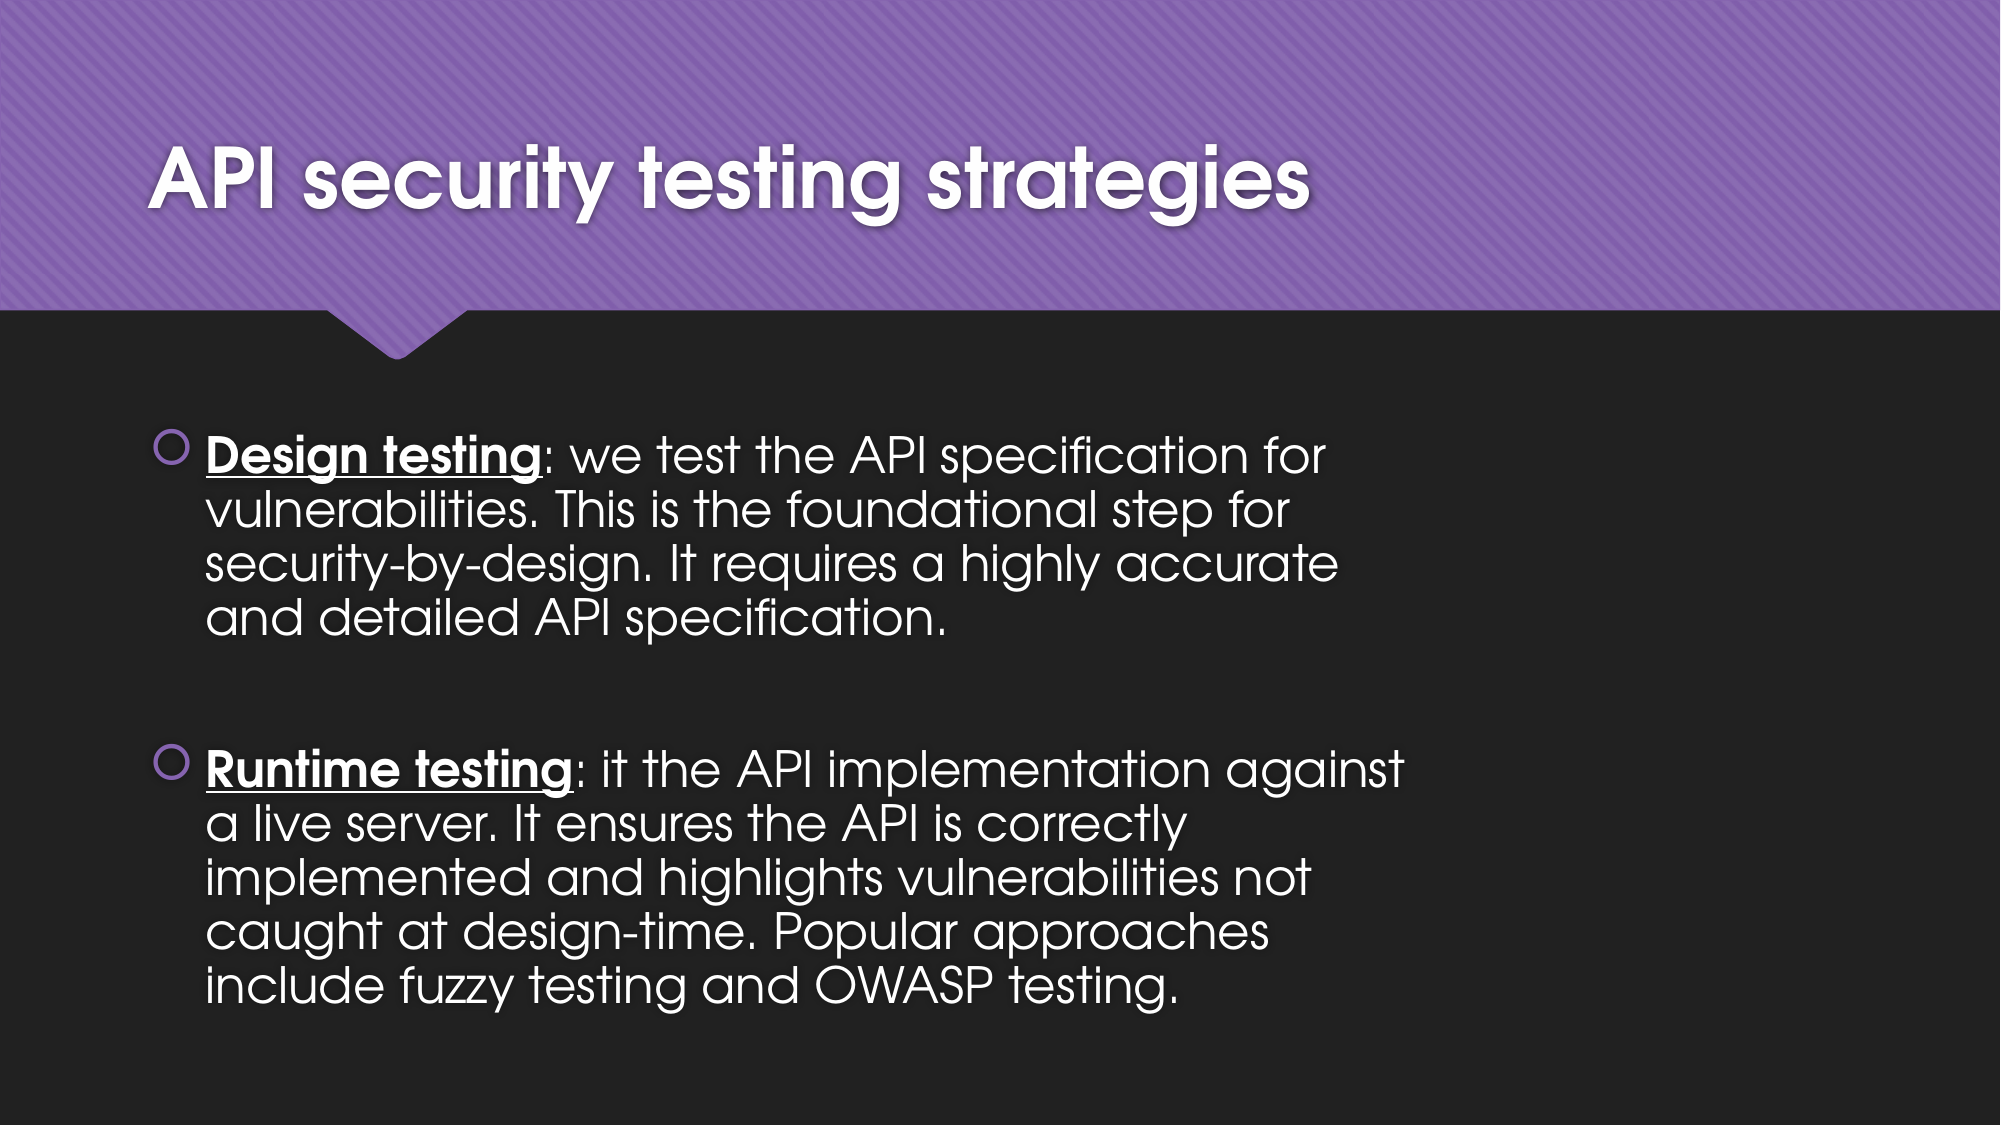

# API security testing strategies
Design testing: we test the API specification for vulnerabilities. This is the foundational step for security-by-design. It requires a highly accurate and detailed API specification.

Runtime testing: it the API implementation against a live server. It ensures the API is correctly implemented and highlights vulnerabilities not caught at design-time. Popular approaches include fuzzy testing and OWASP testing.